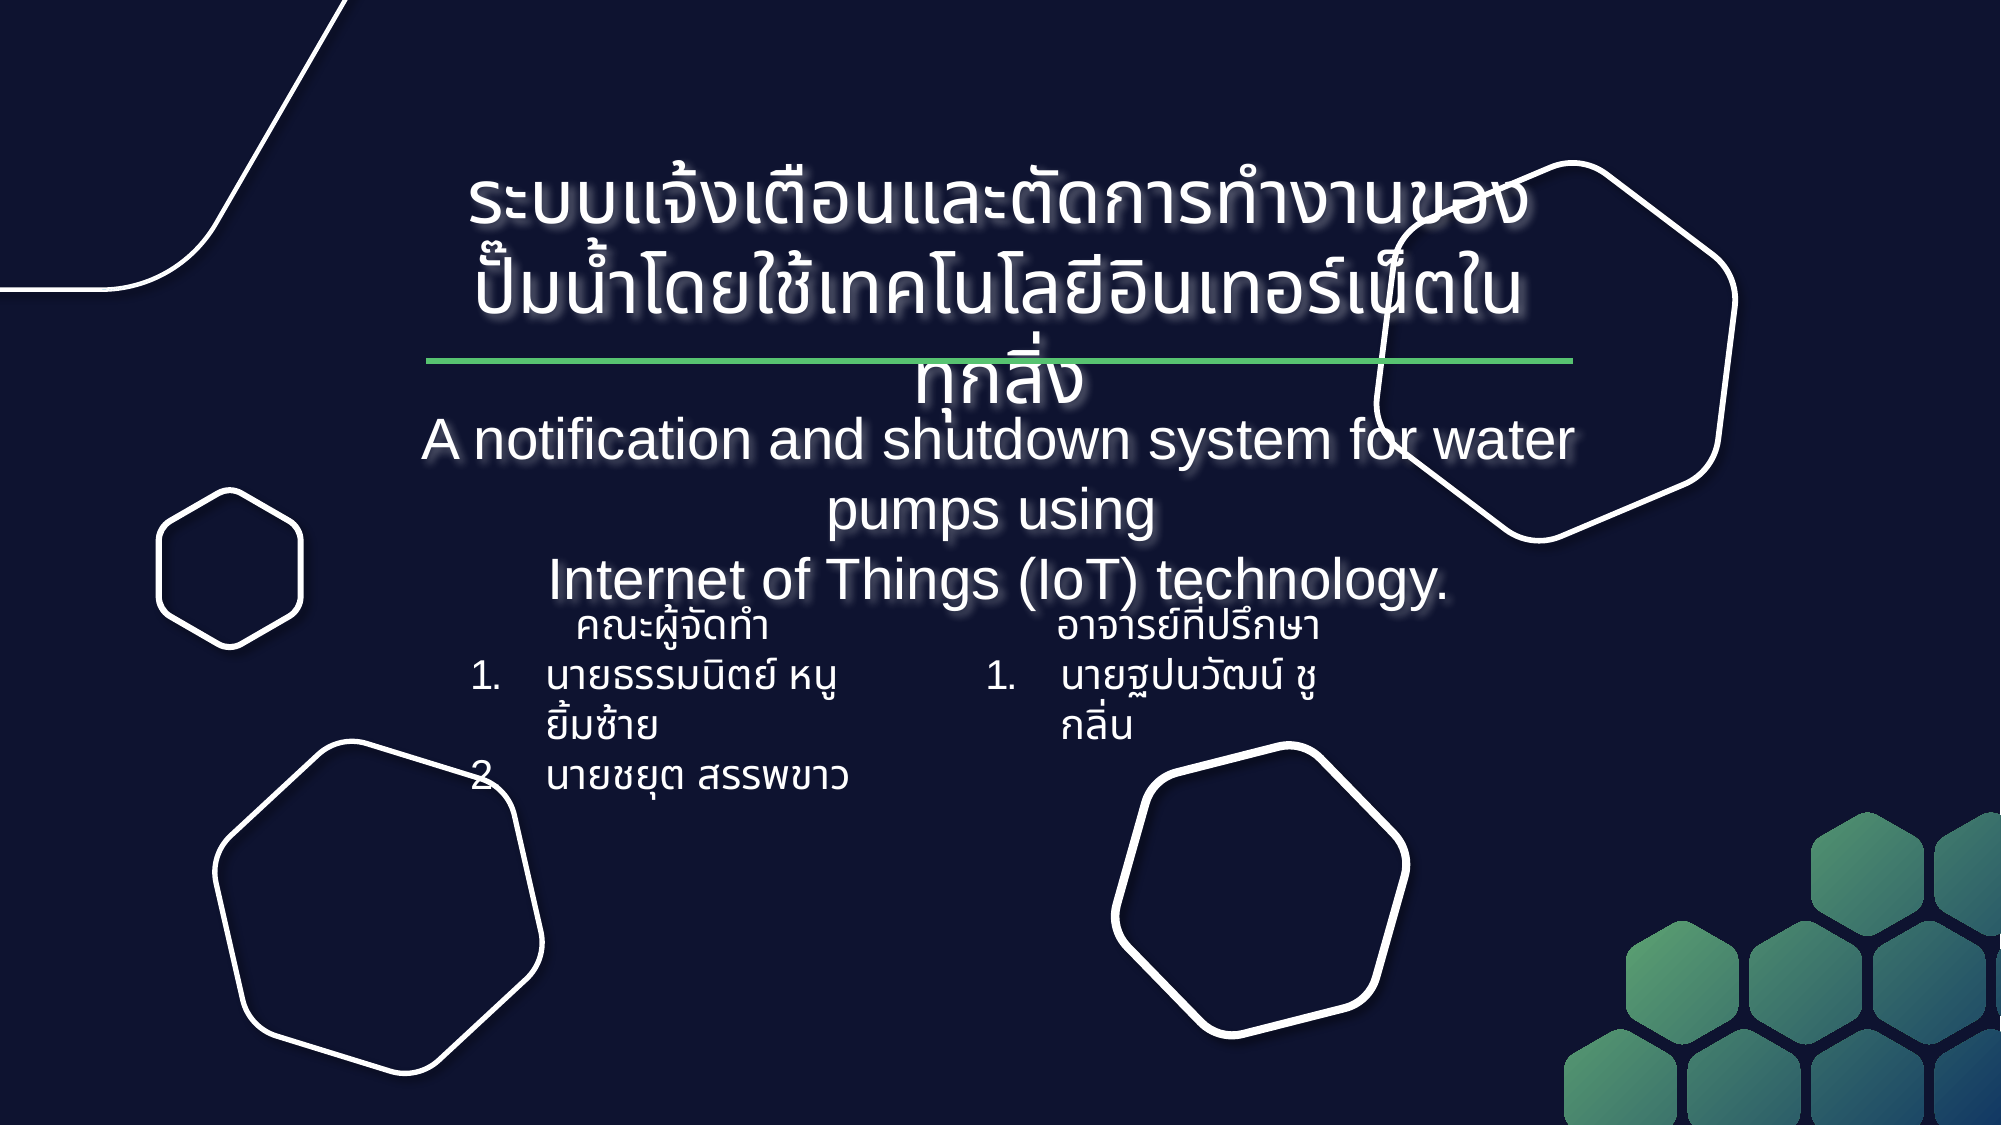

ระบบแจ้งเตือนและตัดการทำงานของปั๊มน้ำโดยใช้เทคโนโลยีอินเทอร์เน็ตในทุกสิ่ง

A notification and shutdown system for water pumps using
Internet of Things (IoT) technology.

อาจารย์ที่ปรึกษา
นายฐปนวัฒน์ ชูกลิ่น
คณะผู้จัดทำ
นายธรรมนิตย์ หนูยิ้มซ้าย
นายชยุต สรรพขาว